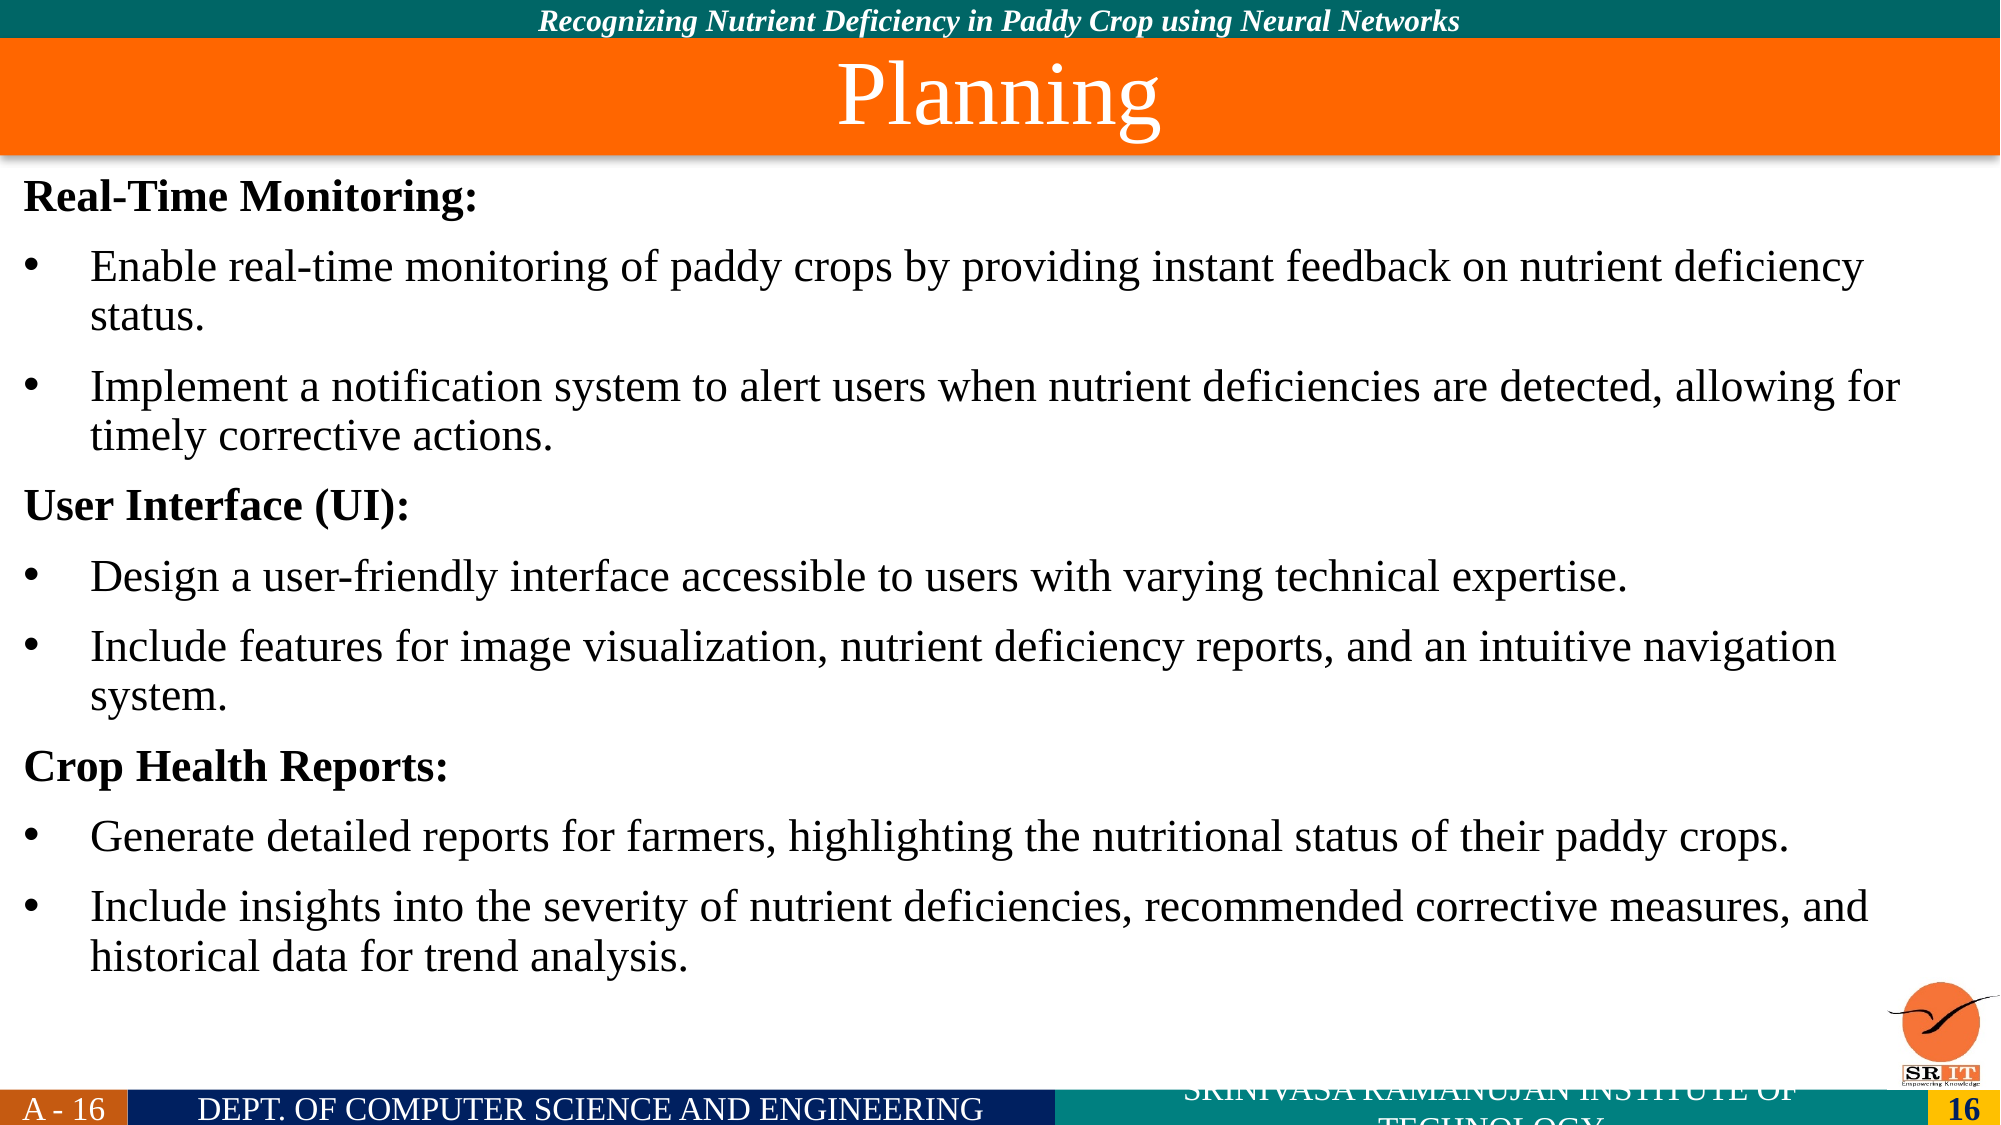

Planning
Real-Time Monitoring:
Enable real-time monitoring of paddy crops by providing instant feedback on nutrient deficiency status.
Implement a notification system to alert users when nutrient deficiencies are detected, allowing for timely corrective actions.
User Interface (UI):
Design a user-friendly interface accessible to users with varying technical expertise.
Include features for image visualization, nutrient deficiency reports, and an intuitive navigation system.
Crop Health Reports:
Generate detailed reports for farmers, highlighting the nutritional status of their paddy crops.
Include insights into the severity of nutrient deficiencies, recommended corrective measures, and historical data for trend analysis.